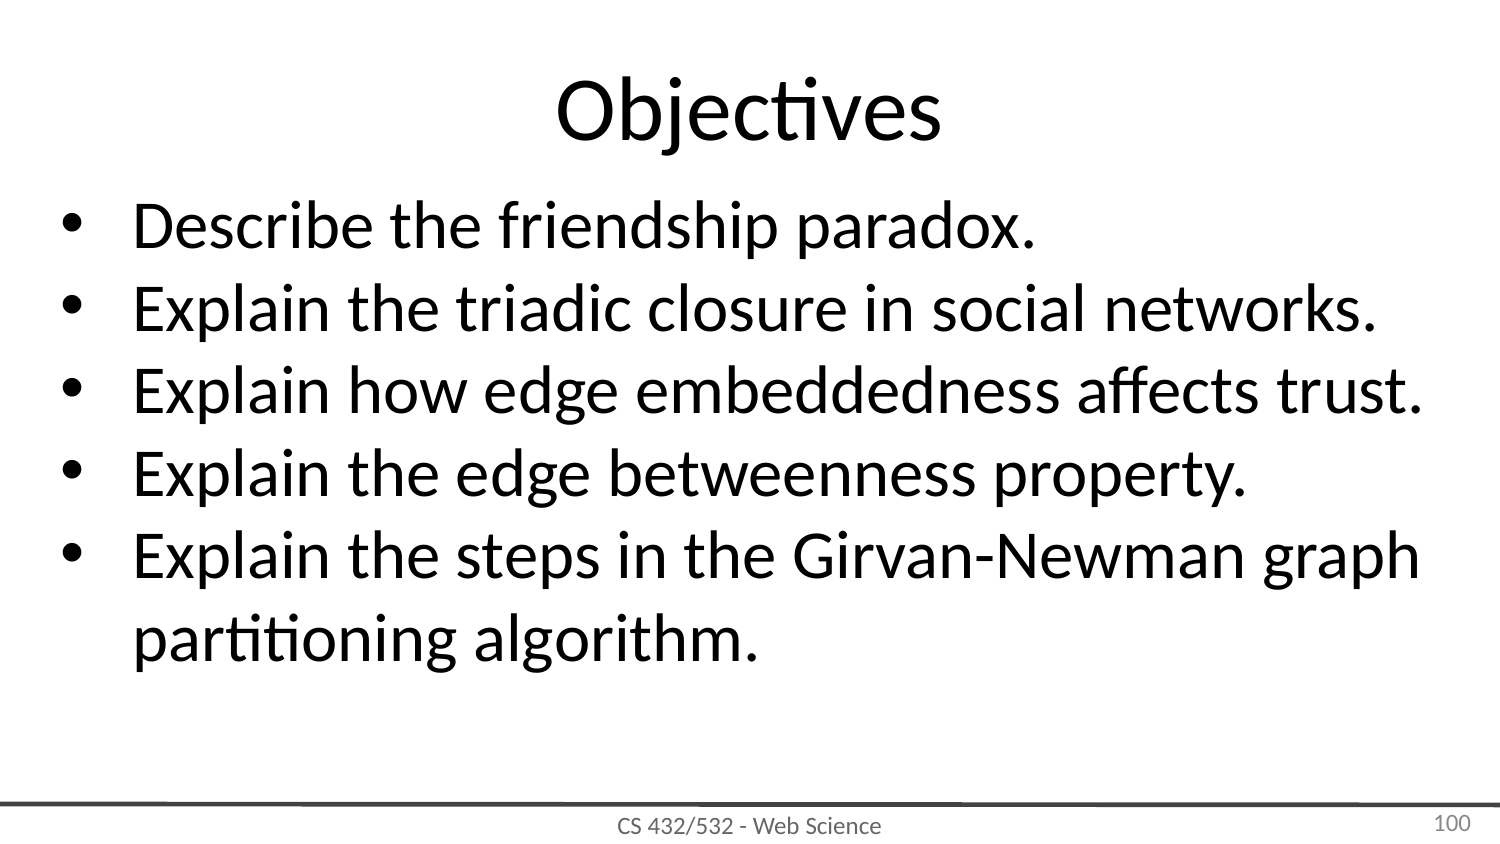

# Objectives
Describe the friendship paradox.
Explain the triadic closure in social networks.
Explain how edge embeddedness affects trust.
Explain the edge betweenness property.
Explain the steps in the Girvan-Newman graph partitioning algorithm.
100